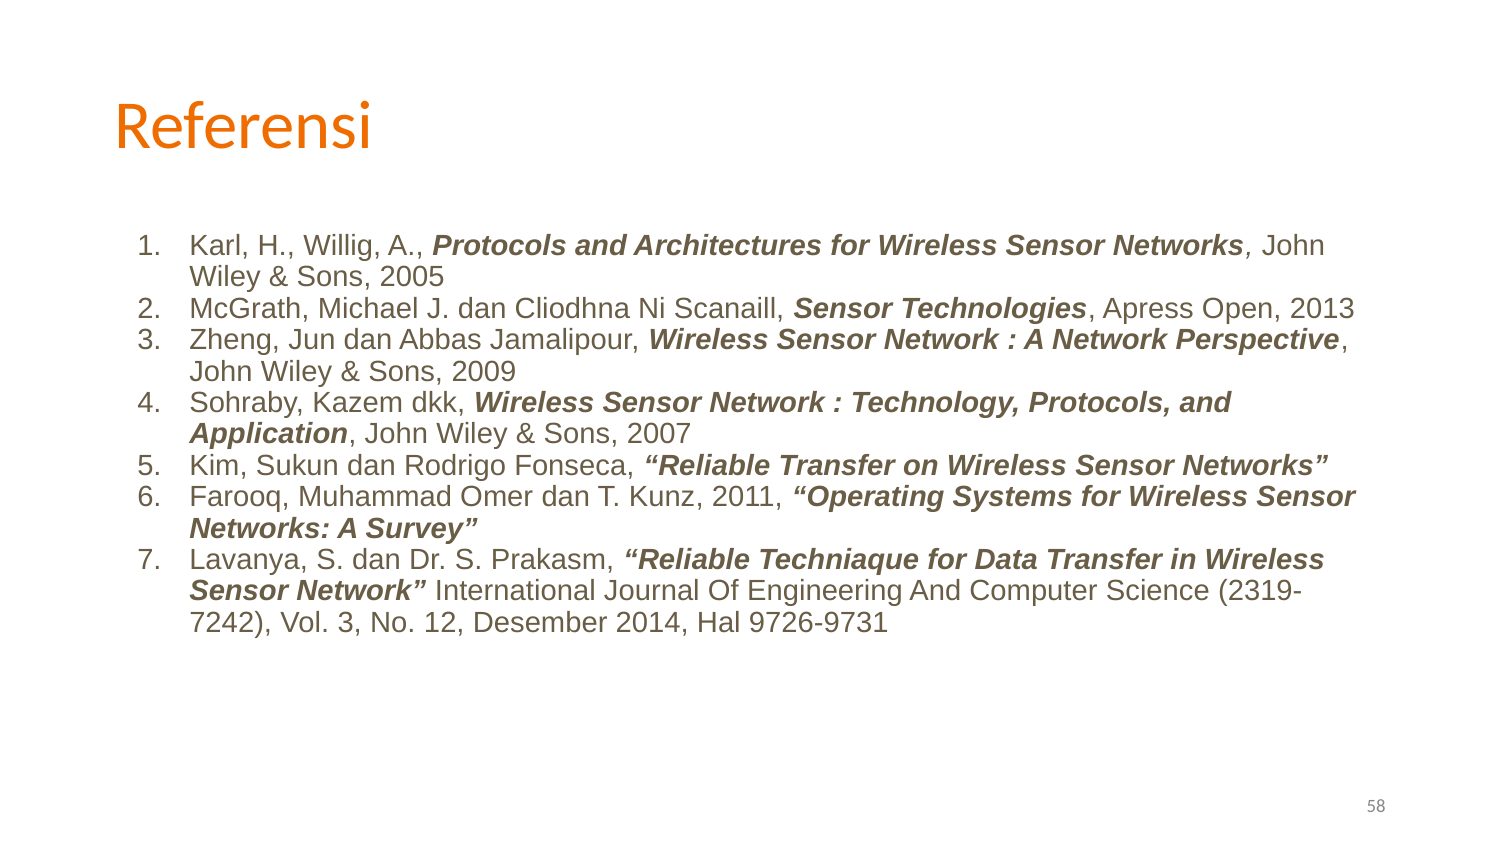

# Referensi
Karl, H., Willig, A., Protocols and Architectures for Wireless Sensor Networks, John Wiley & Sons, 2005
McGrath, Michael J. dan Cliodhna Ni Scanaill, Sensor Technologies, Apress Open, 2013
Zheng, Jun dan Abbas Jamalipour, Wireless Sensor Network : A Network Perspective, John Wiley & Sons, 2009
Sohraby, Kazem dkk, Wireless Sensor Network : Technology, Protocols, and Application, John Wiley & Sons, 2007
Kim, Sukun dan Rodrigo Fonseca, “Reliable Transfer on Wireless Sensor Networks”
Farooq, Muhammad Omer dan T. Kunz, 2011, “Operating Systems for Wireless Sensor Networks: A Survey”
Lavanya, S. dan Dr. S. Prakasm, “Reliable Techniaque for Data Transfer in Wireless Sensor Network” International Journal Of Engineering And Computer Science (2319-7242), Vol. 3, No. 12, Desember 2014, Hal 9726-9731

58